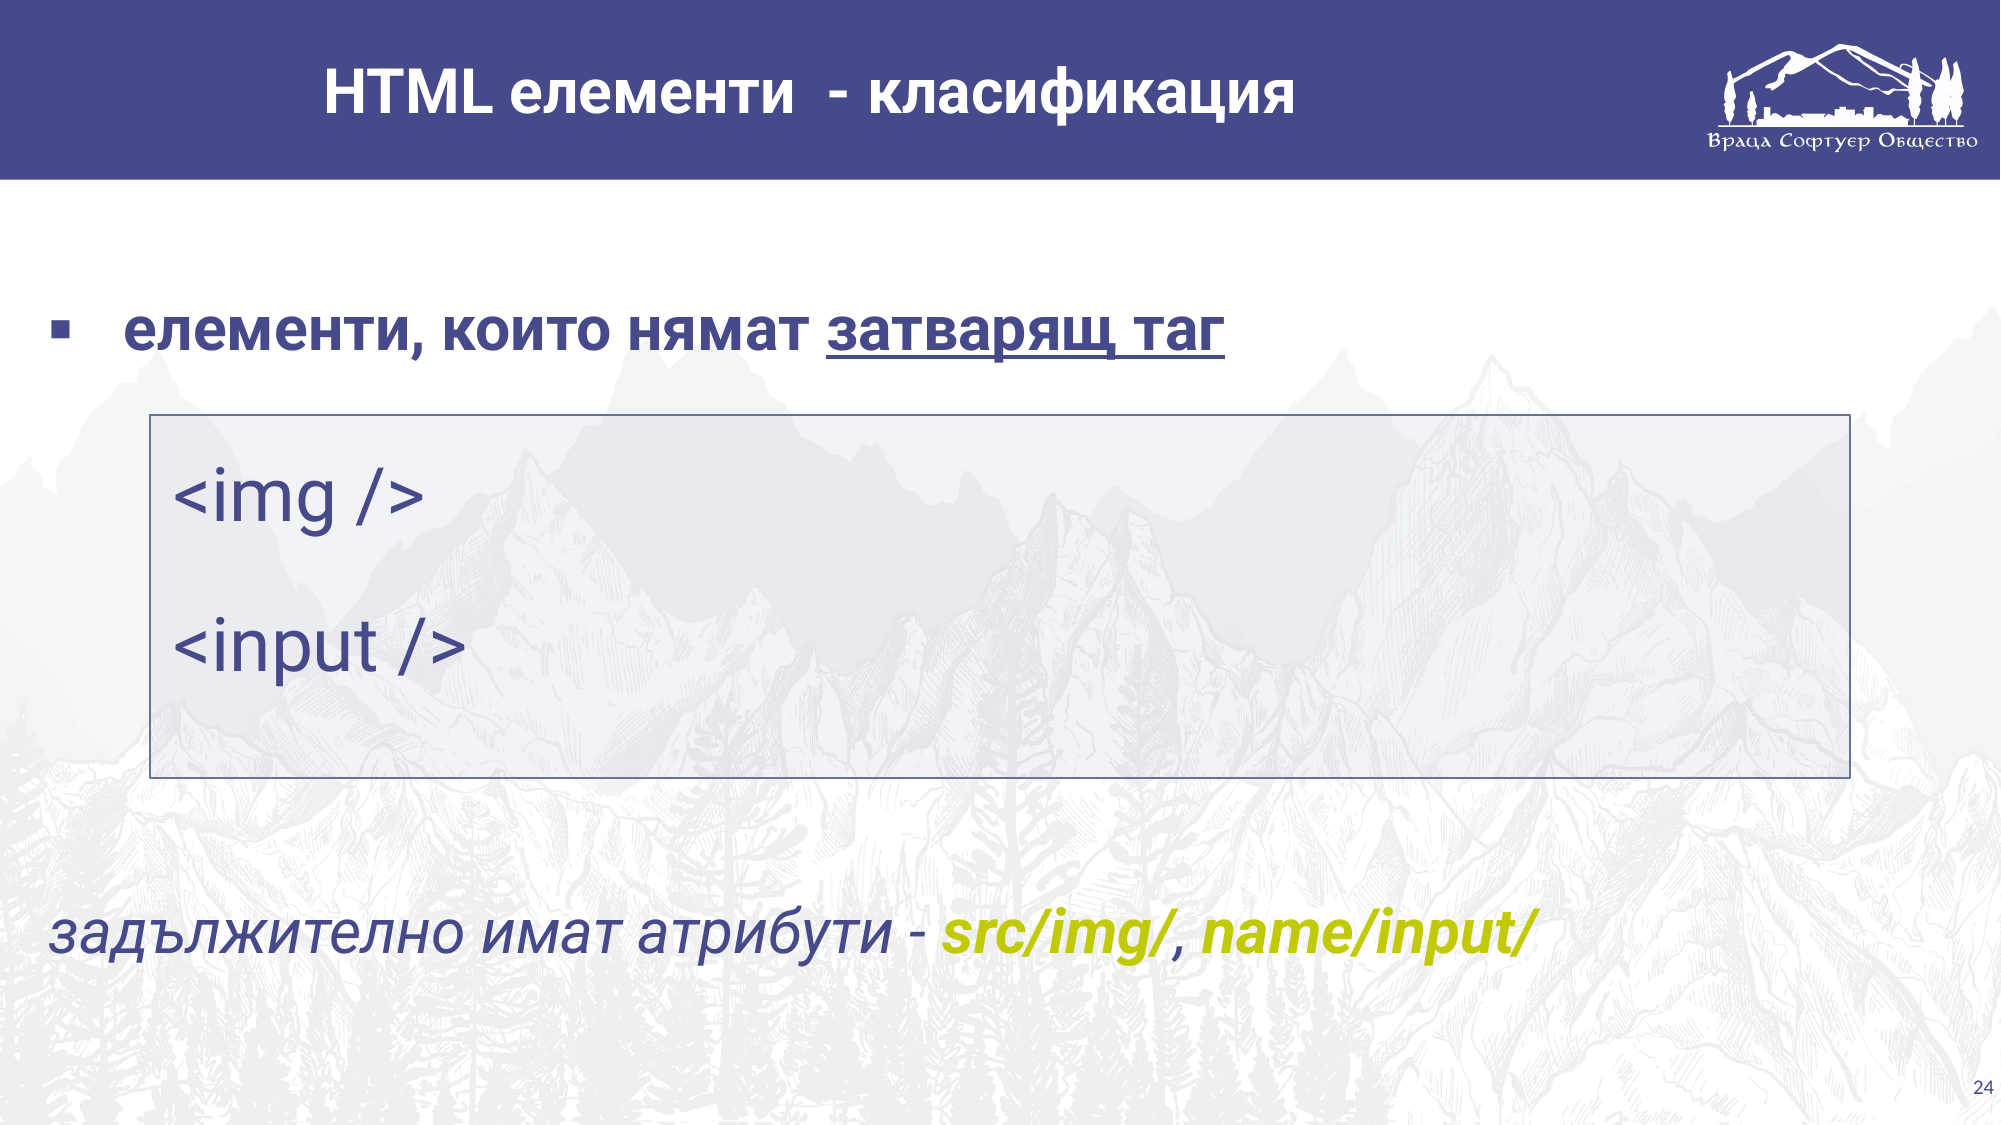

# HTML елементи  - класификация

елементи, които нямат затварящ таг

задължително имат атрибути - src/img/, name/input/
<img />
<input />

24